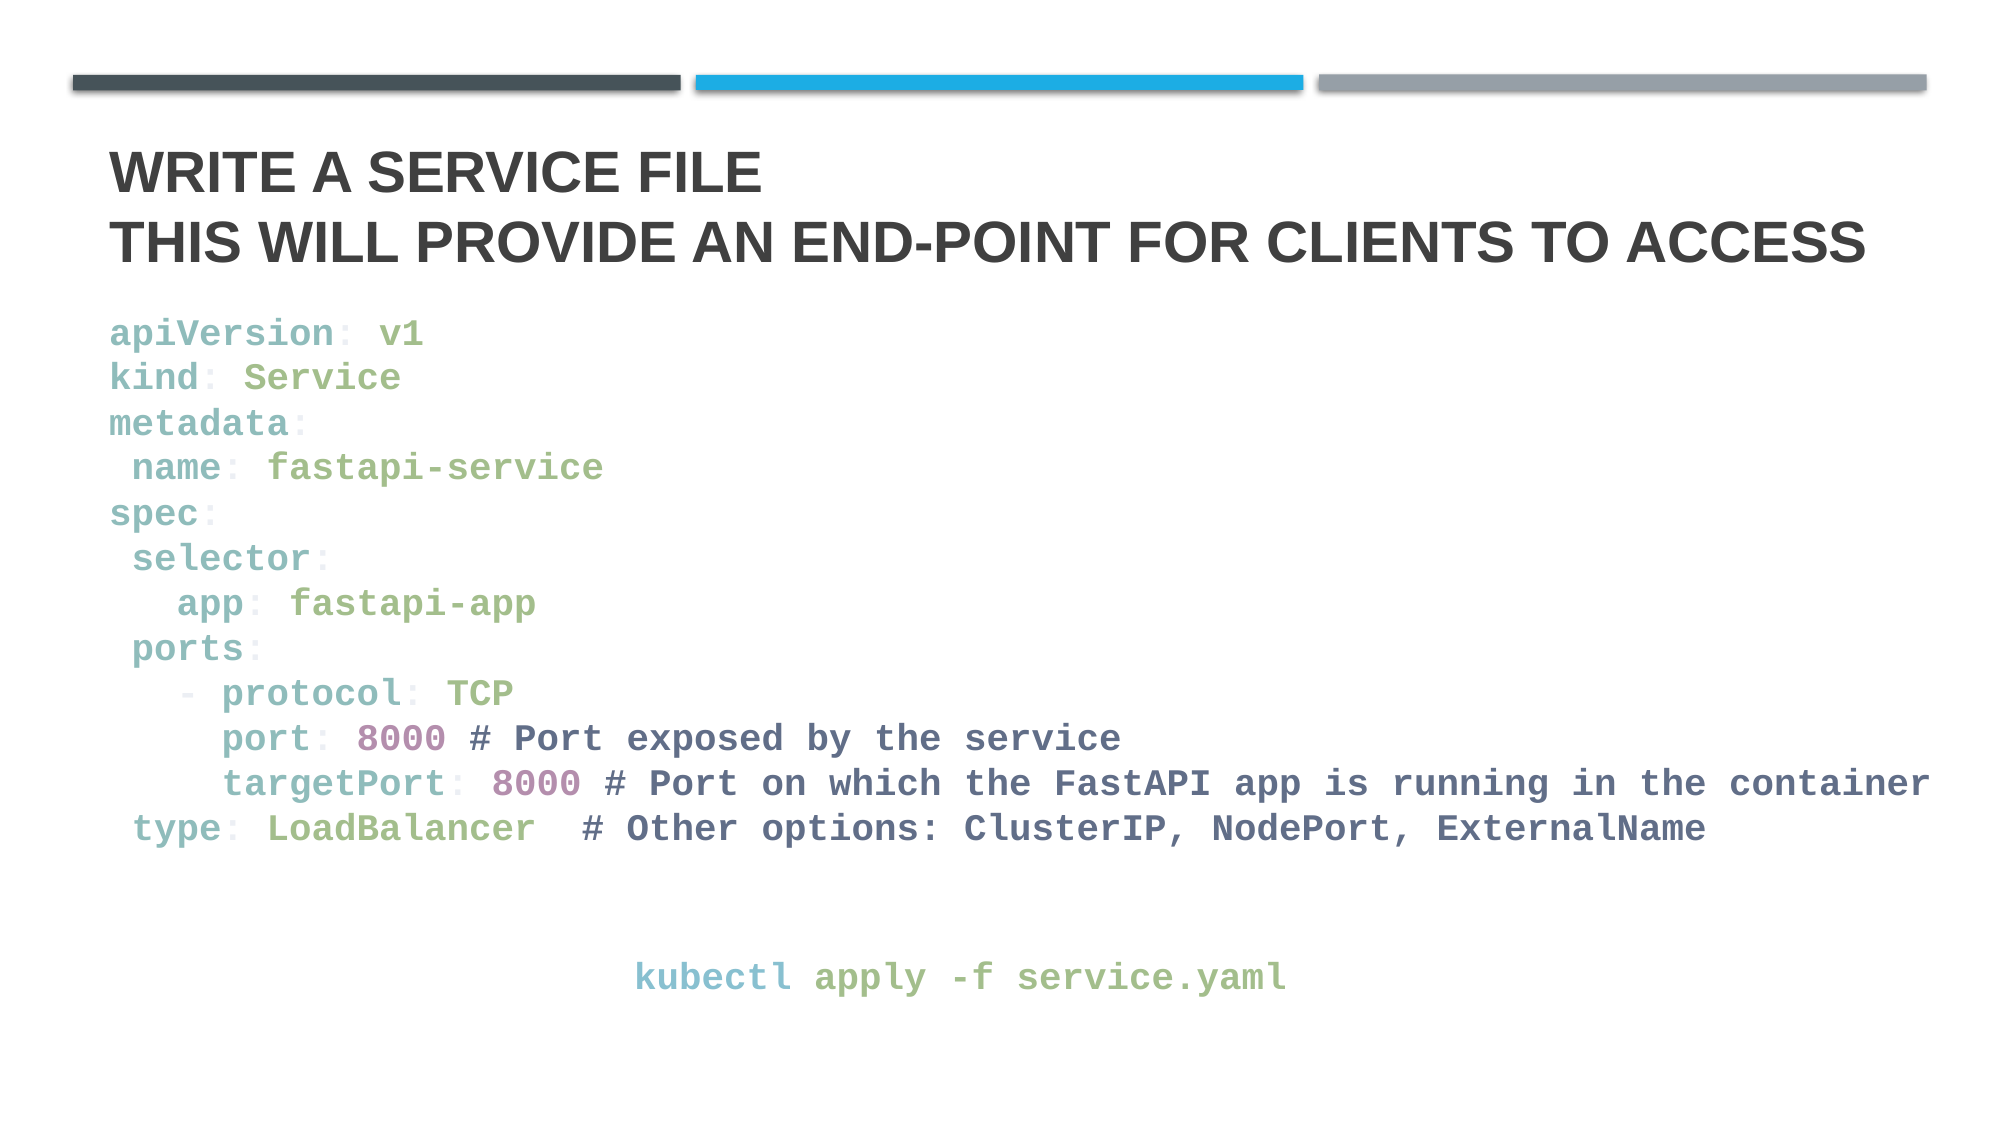

# Write a service file This will provide an end-point for clients to access
apiVersion: v1
kind: Service
metadata:
 name: fastapi-service
spec:
 selector:
   app: fastapi-app
 ports:
   - protocol: TCP
     port: 8000 # Port exposed by the service
     targetPort: 8000 # Port on which the FastAPI app is running in the container
 type: LoadBalancer  # Other options: ClusterIP, NodePort, ExternalName
kubectl apply -f service.yaml